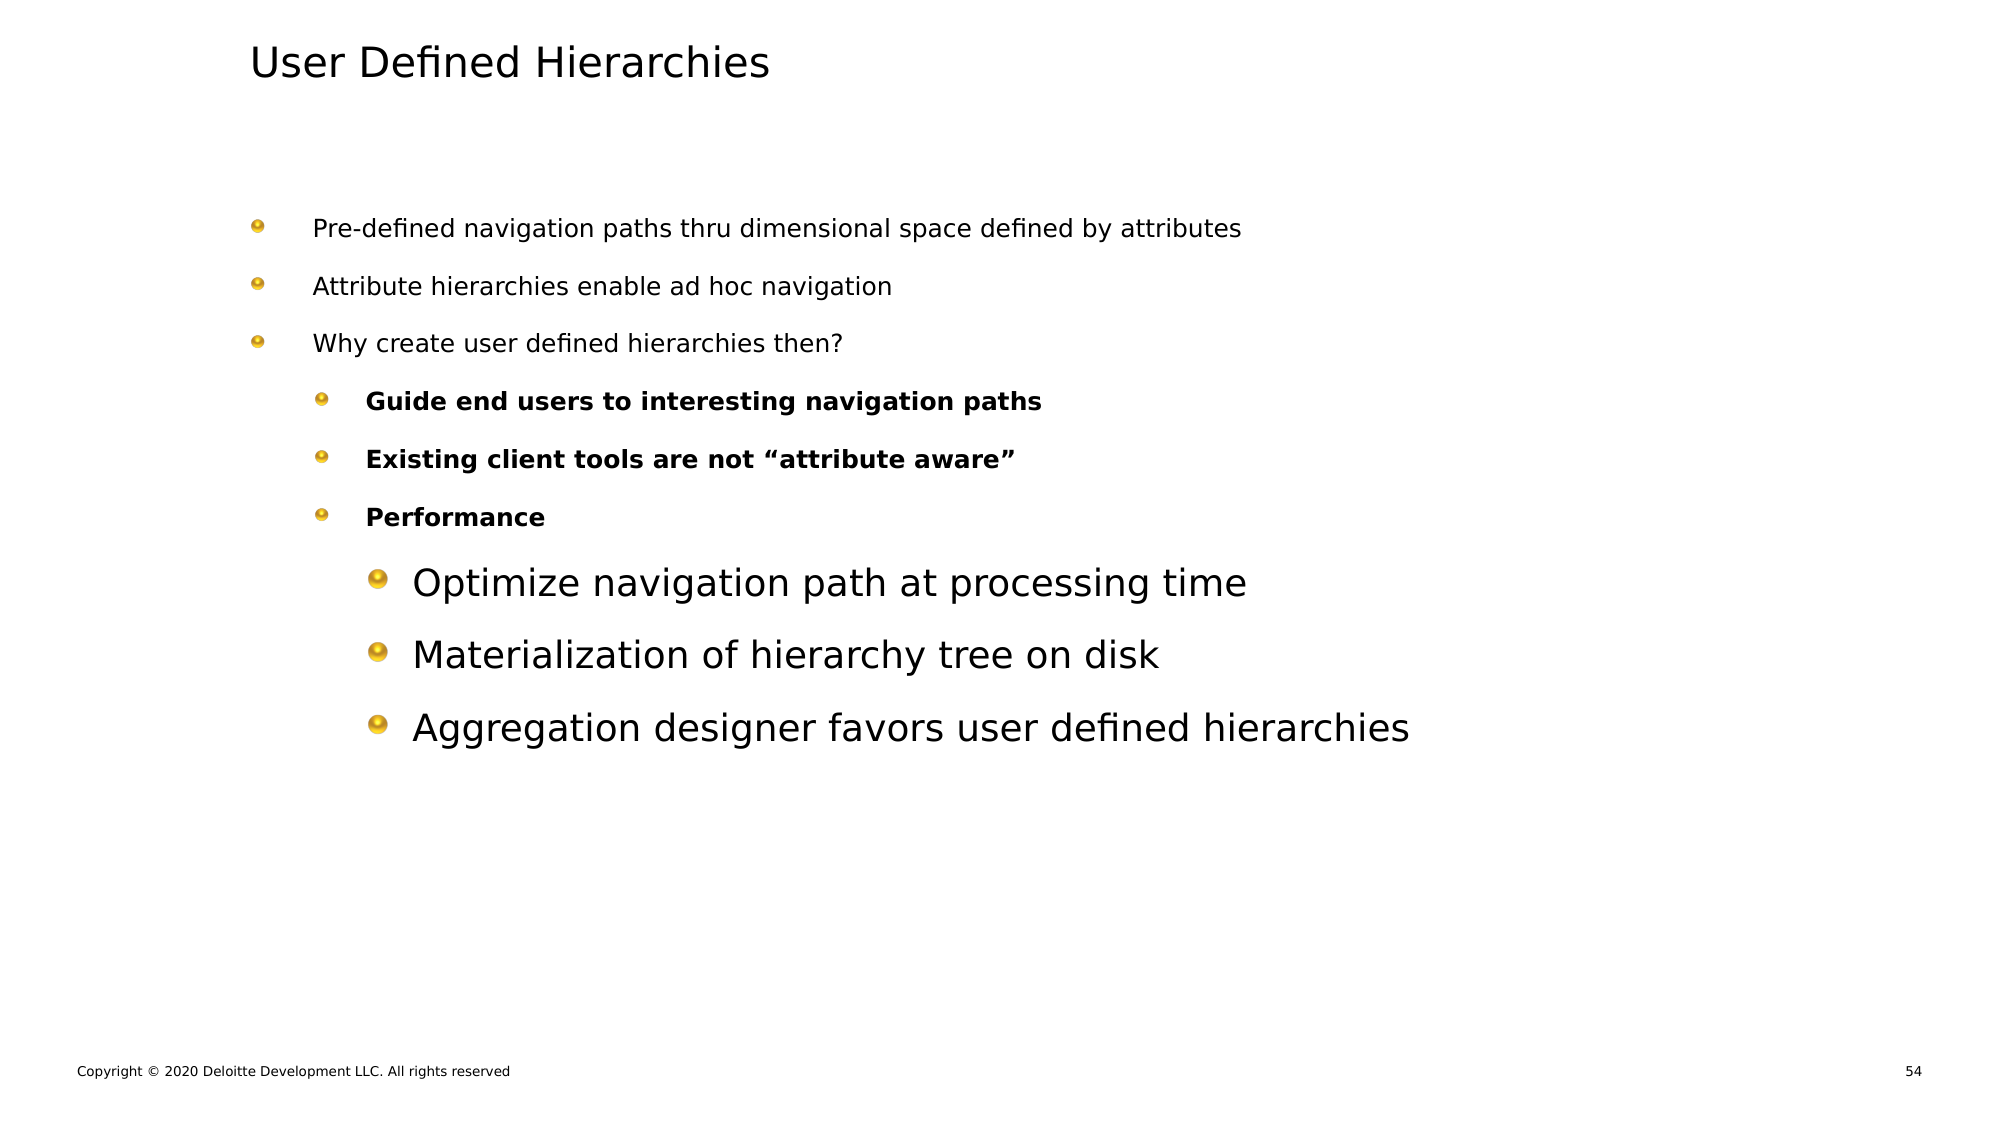

User Defined Hierarchies
Pre-defined navigation paths thru dimensional space defined by attributes
Attribute hierarchies enable ad hoc navigation
Why create user defined hierarchies then?
Guide end users to interesting navigation paths
Existing client tools are not “attribute aware”
Performance
Optimize navigation path at processing time
Materialization of hierarchy tree on disk
Aggregation designer favors user defined hierarchies